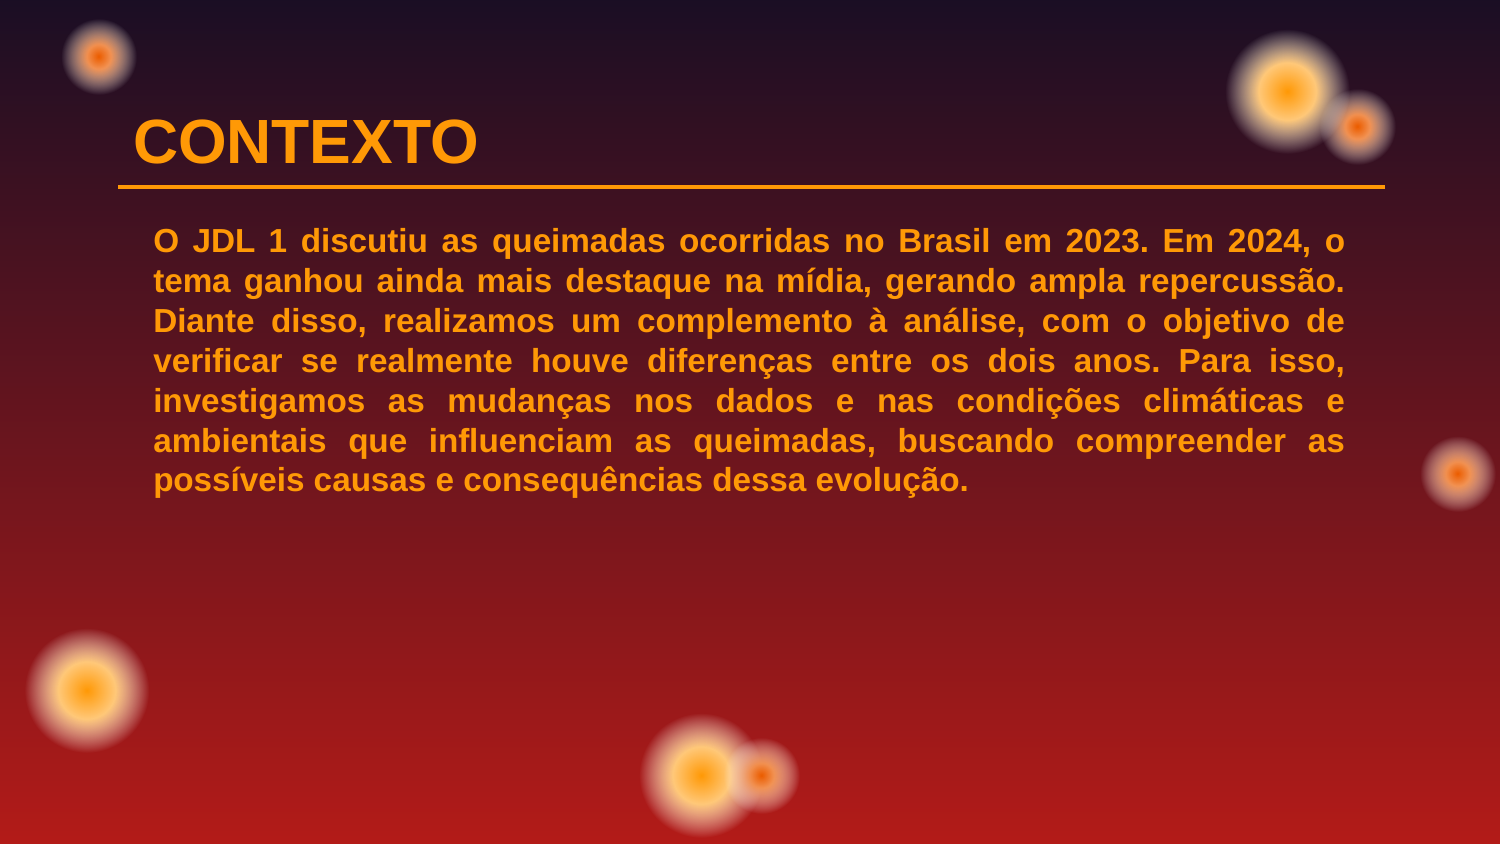

# CONTEXTO
O JDL 1 discutiu as queimadas ocorridas no Brasil em 2023. Em 2024, o tema ganhou ainda mais destaque na mídia, gerando ampla repercussão. Diante disso, realizamos um complemento à análise, com o objetivo de verificar se realmente houve diferenças entre os dois anos. Para isso, investigamos as mudanças nos dados e nas condições climáticas e ambientais que influenciam as queimadas, buscando compreender as possíveis causas e consequências dessa evolução.